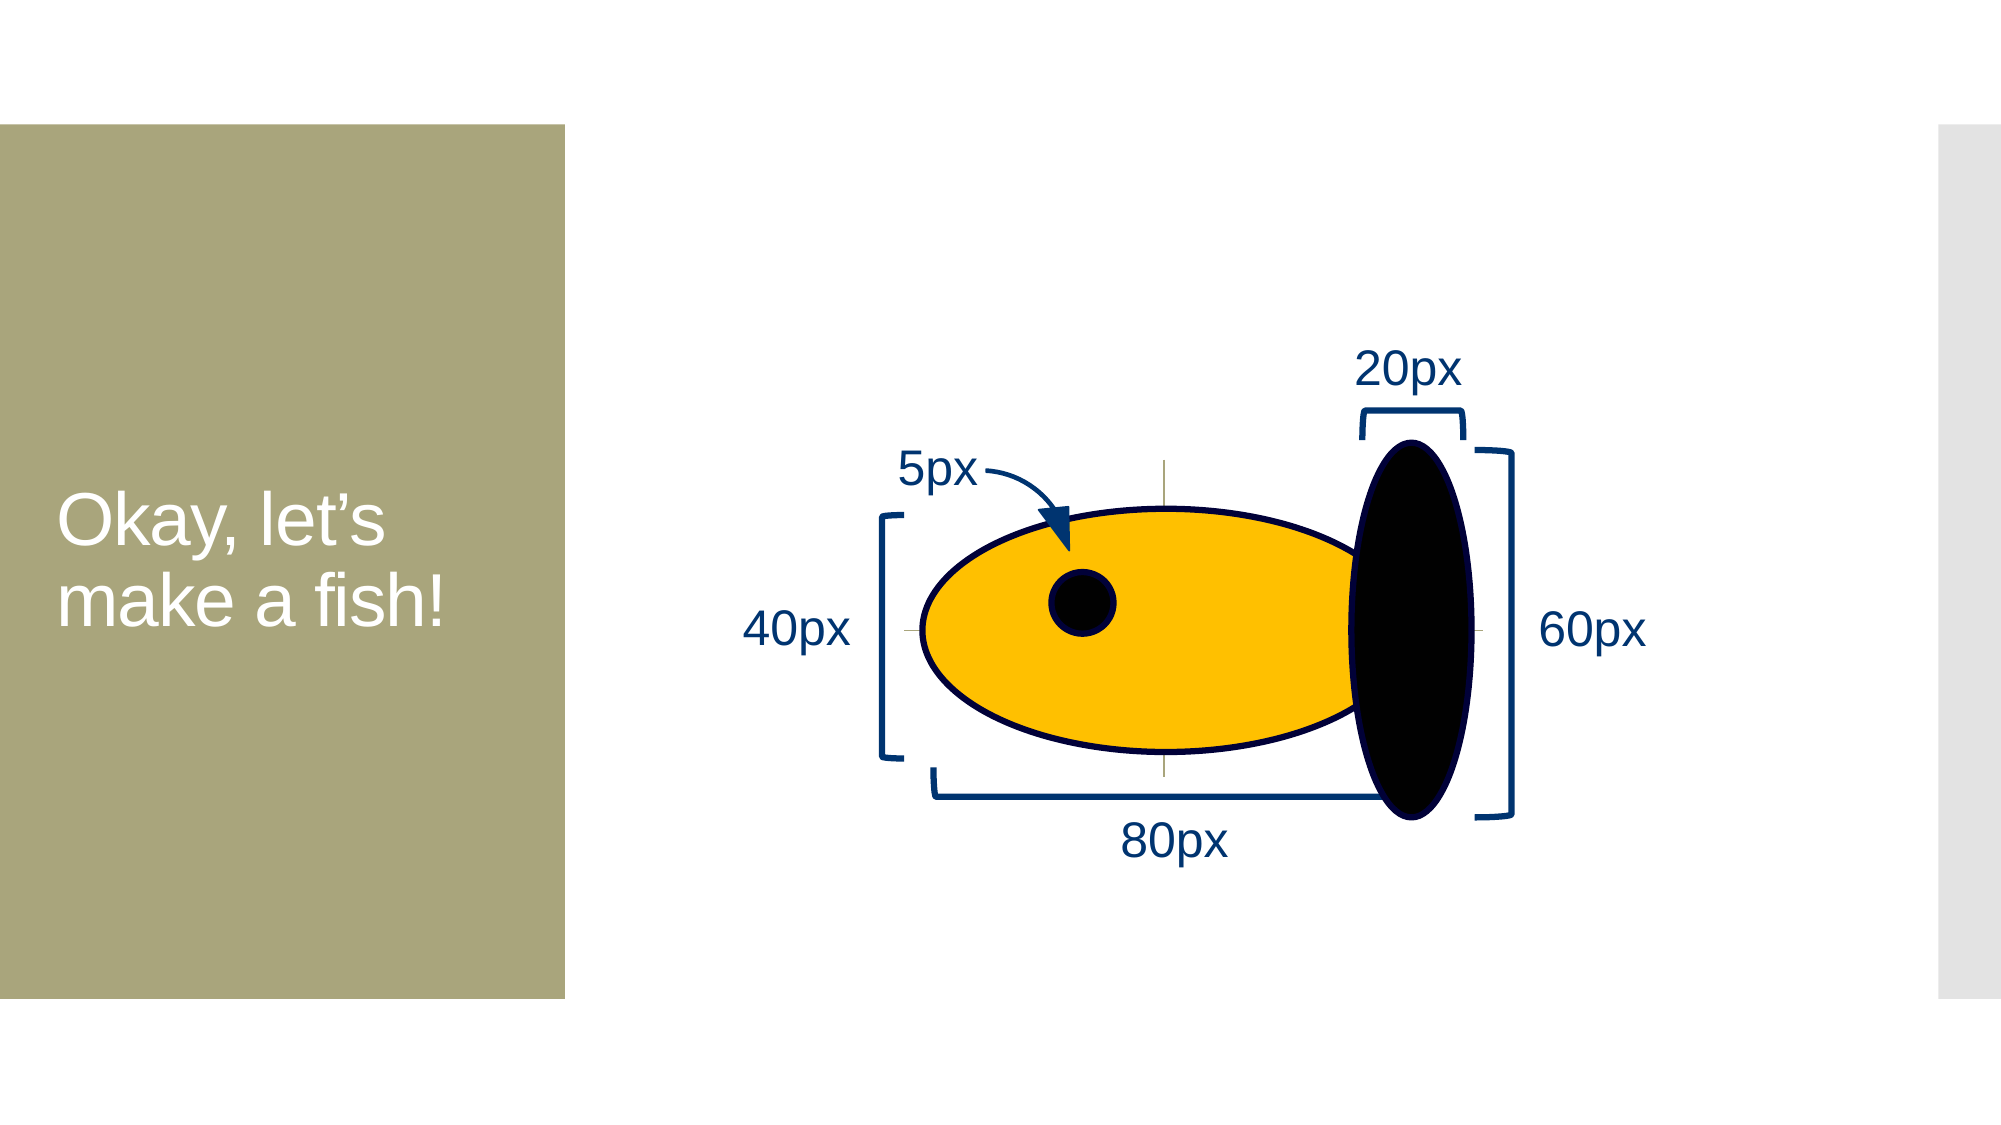

# Okay, let’s make a fish!
20px

60px

5px

40px
80px